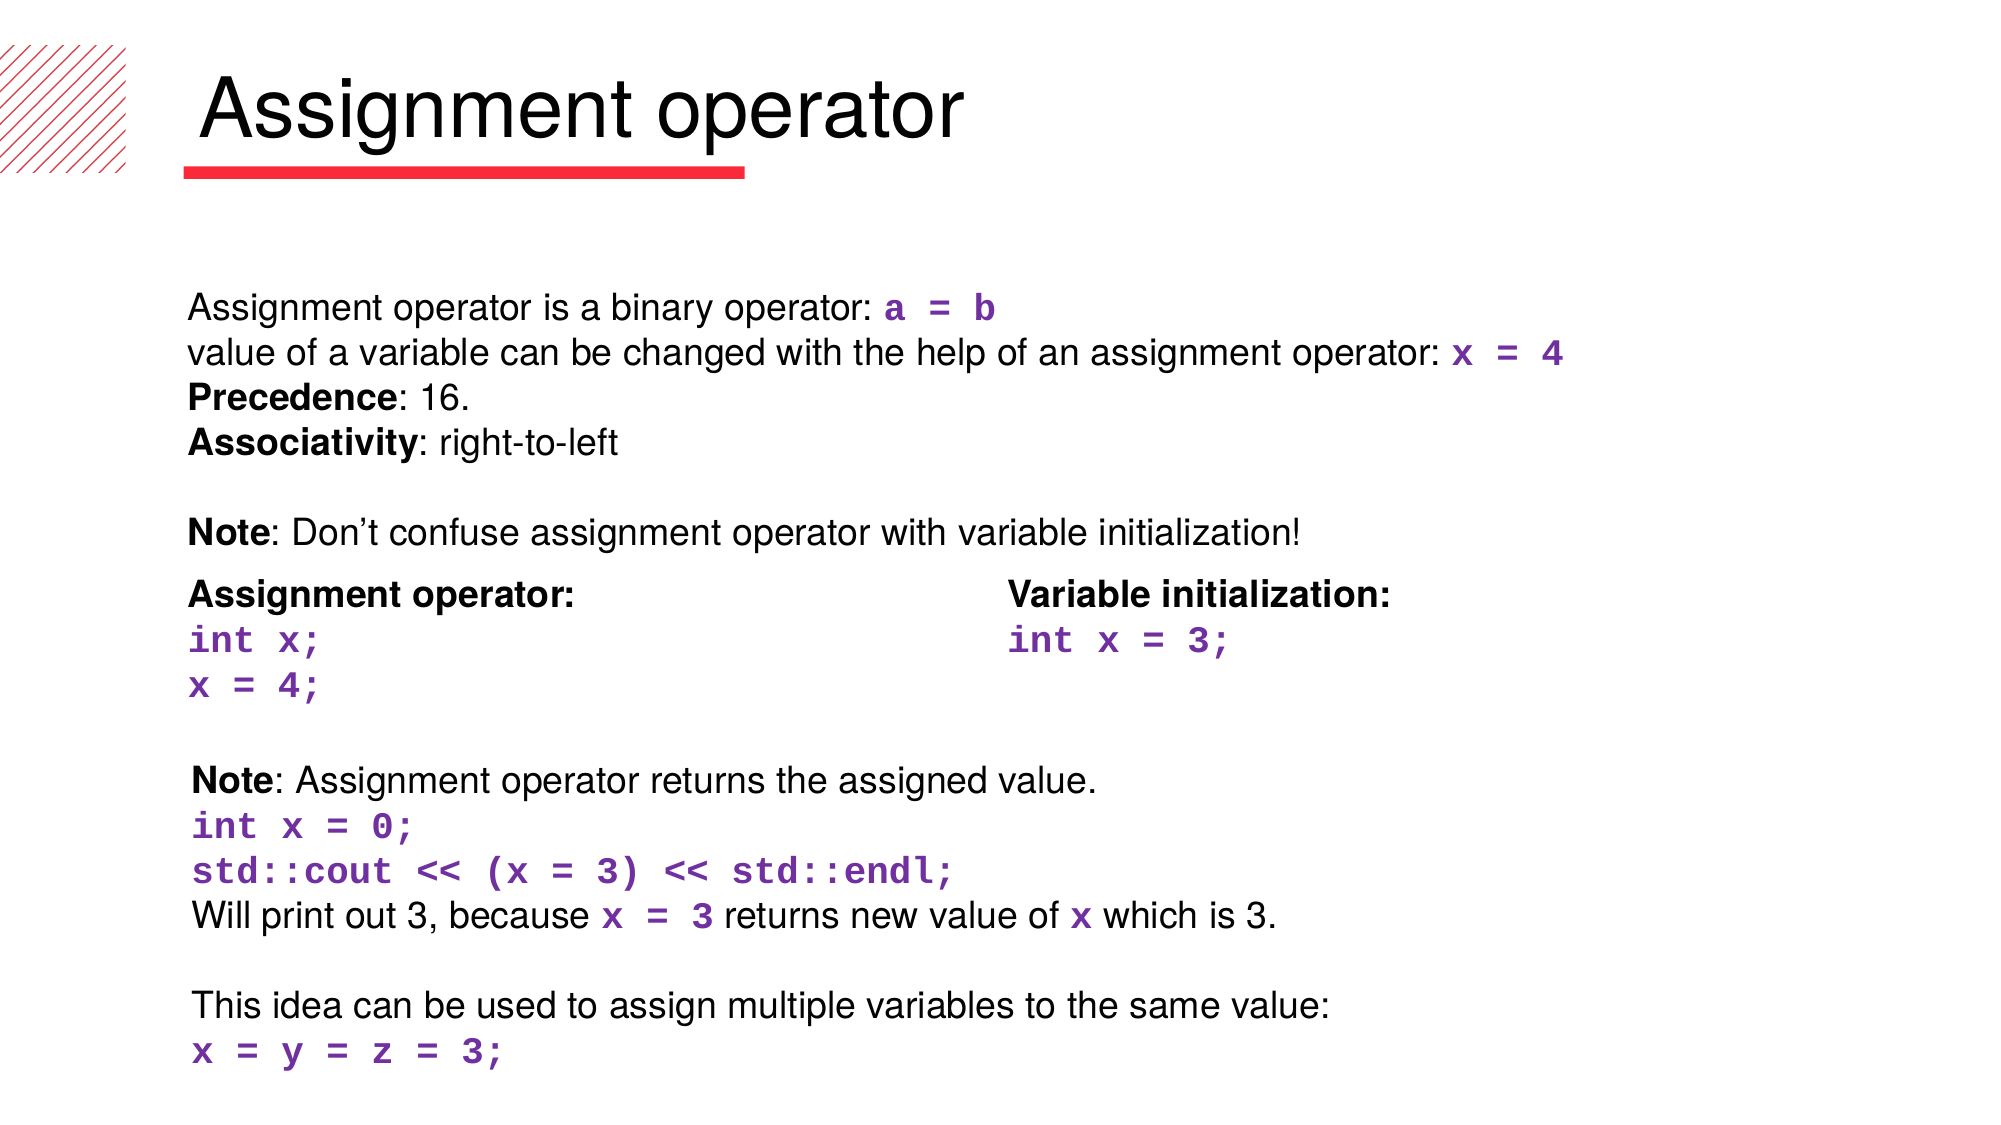

Assignment operator
Assignment operator is a binary operator: a = b
value of a variable can be changed with the help of an assignment operator: x = 4
Precedence: 16.
Associativity: right-to-left

Note: Don’t confuse assignment operator with variable initialization!
Assignment operator:
int x;
x = 4;
Variable initialization:
int x = 3;
Note: Assignment operator returns the assigned value.
int x = 0;
std::cout << (x = 3) << std::endl;
Will print out 3, because x = 3 returns new value of x which is 3.

This idea can be used to assign multiple variables to the same value:
x = y = z = 3;